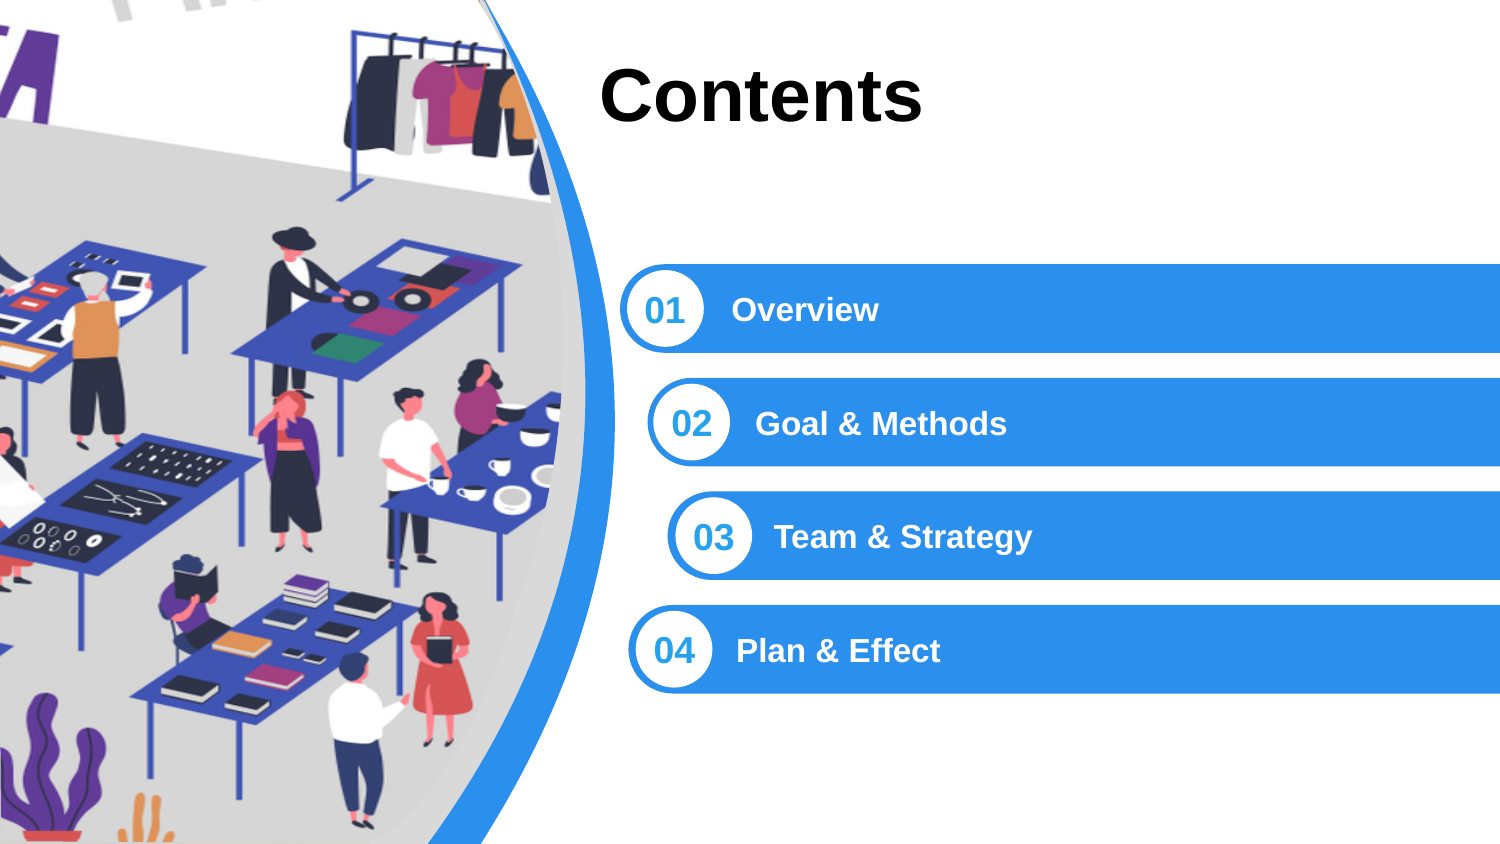

Contents

01
Overview

02
Goal & Methods

03
Team & Strategy

04
Plan & Effect